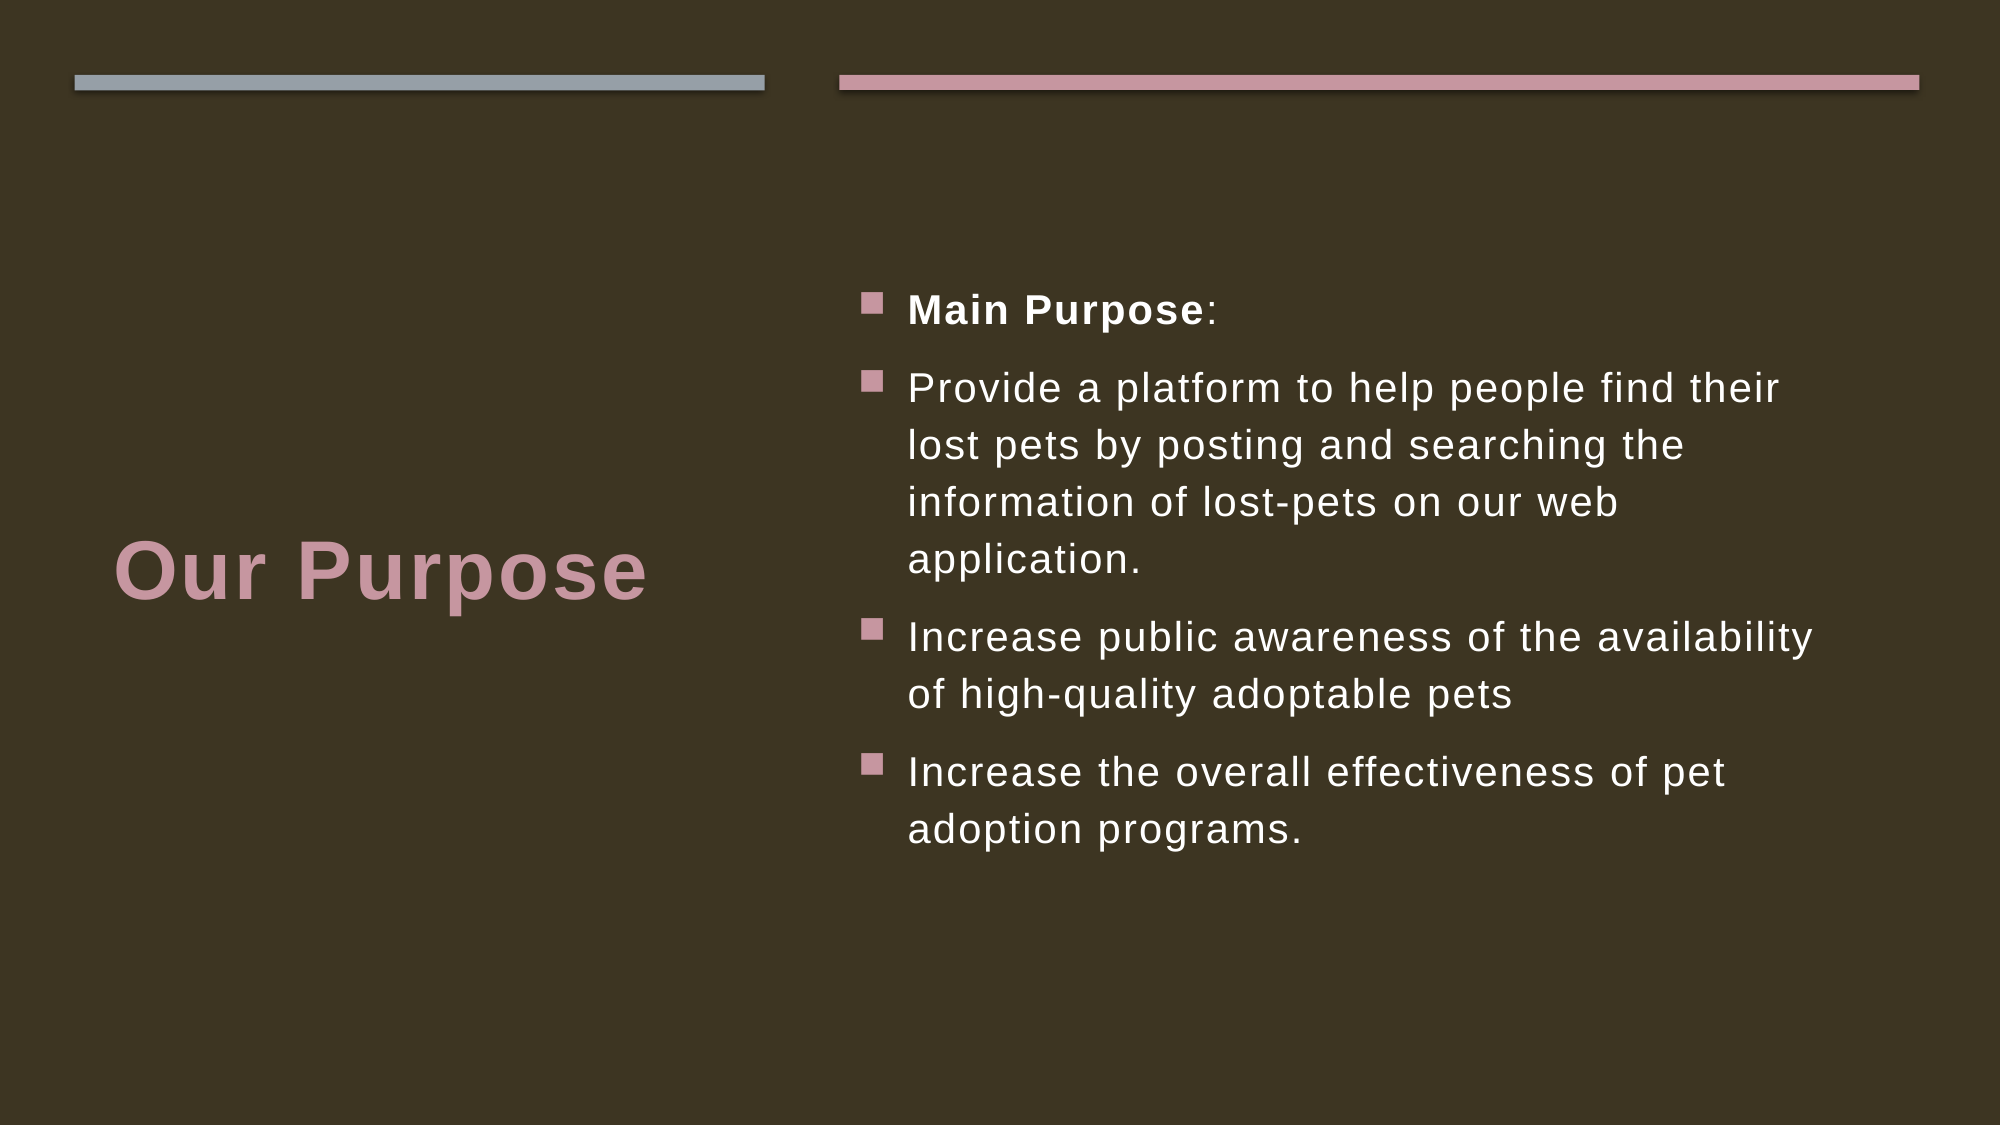

Main Purpose:
Provide a platform to help people find their lost pets by posting and searching the information of lost-pets on our web application.
Increase public awareness of the availability of high-quality adoptable pets
Increase the overall effectiveness of pet adoption programs.
# Our Purpose